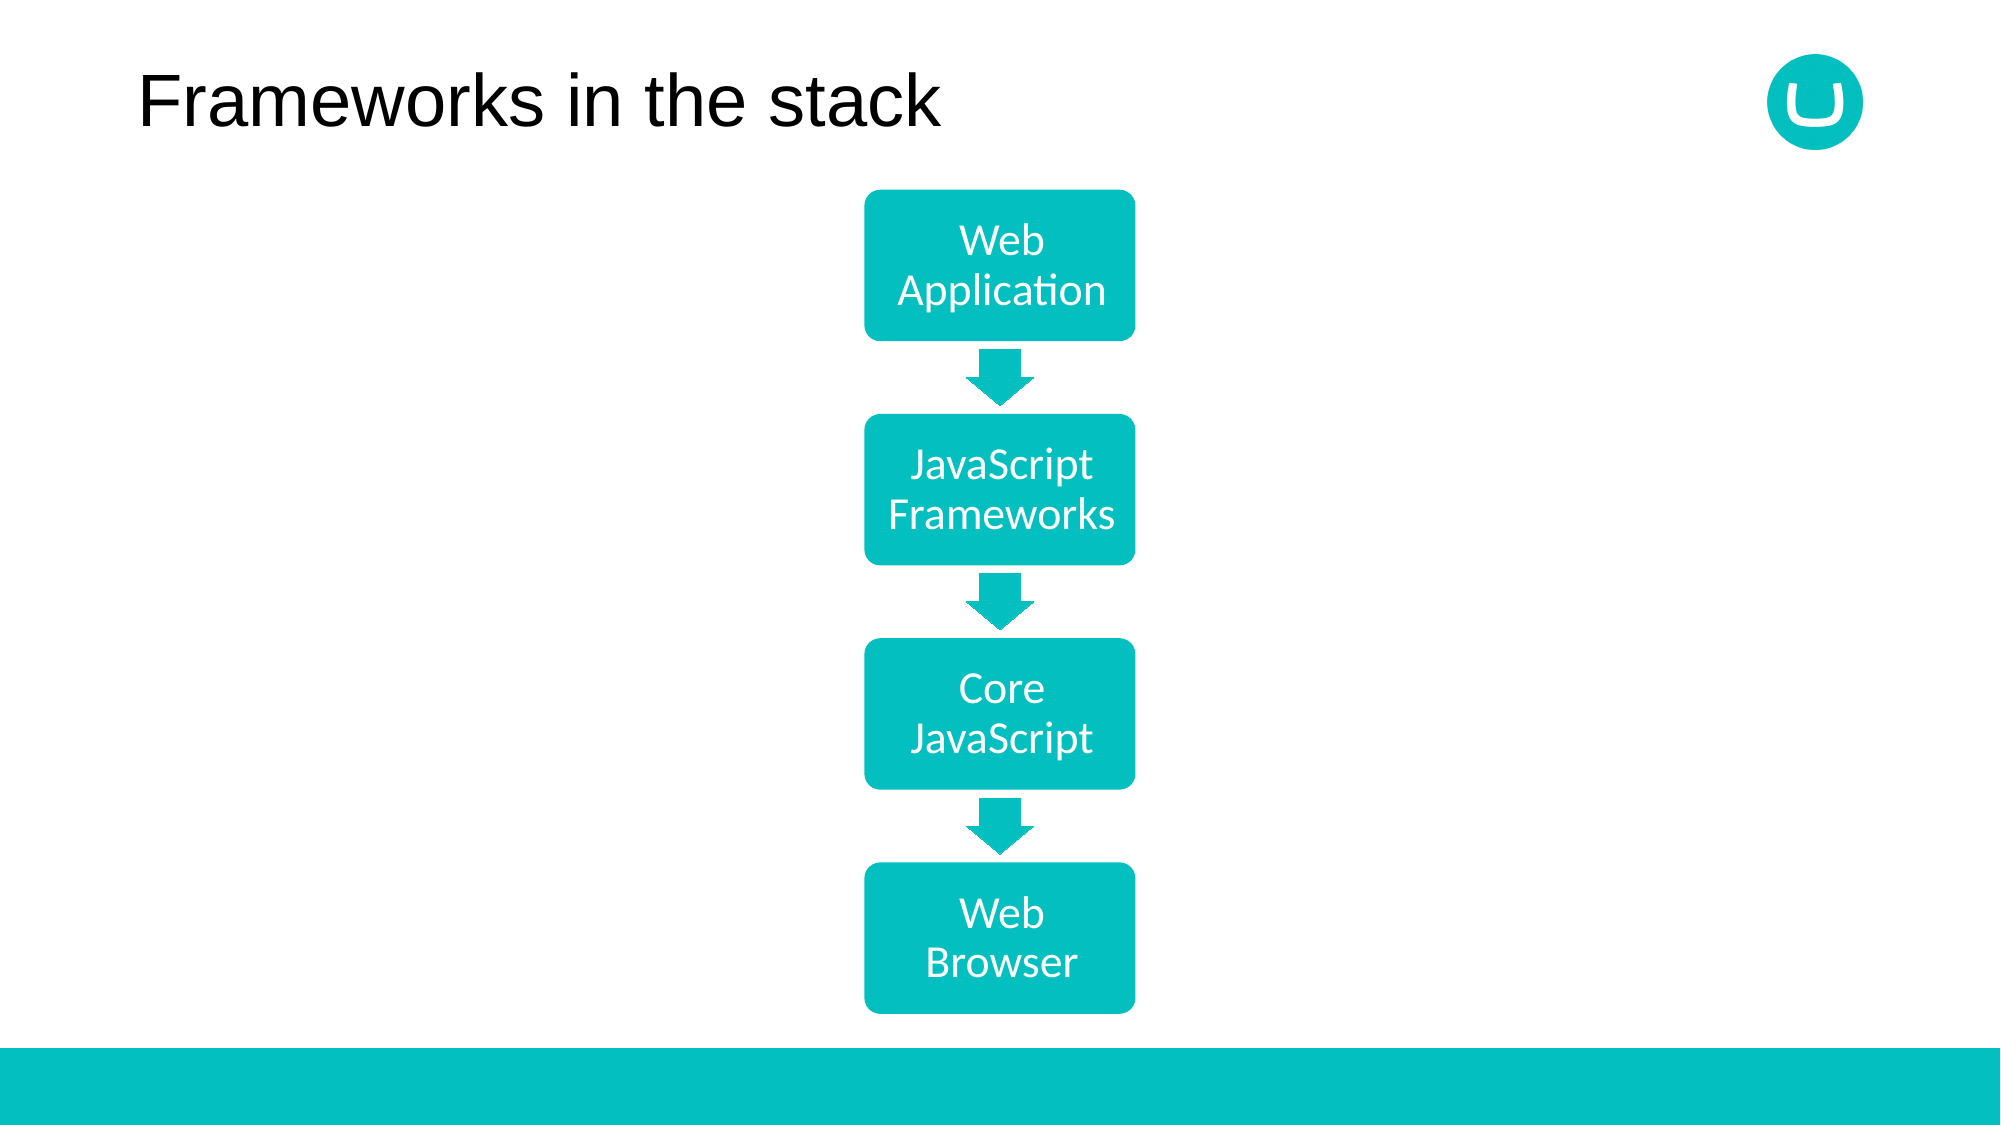

# Frameworks in the stack
Web Application

JavaScript Frameworks

Core JavaScript

Web Browser